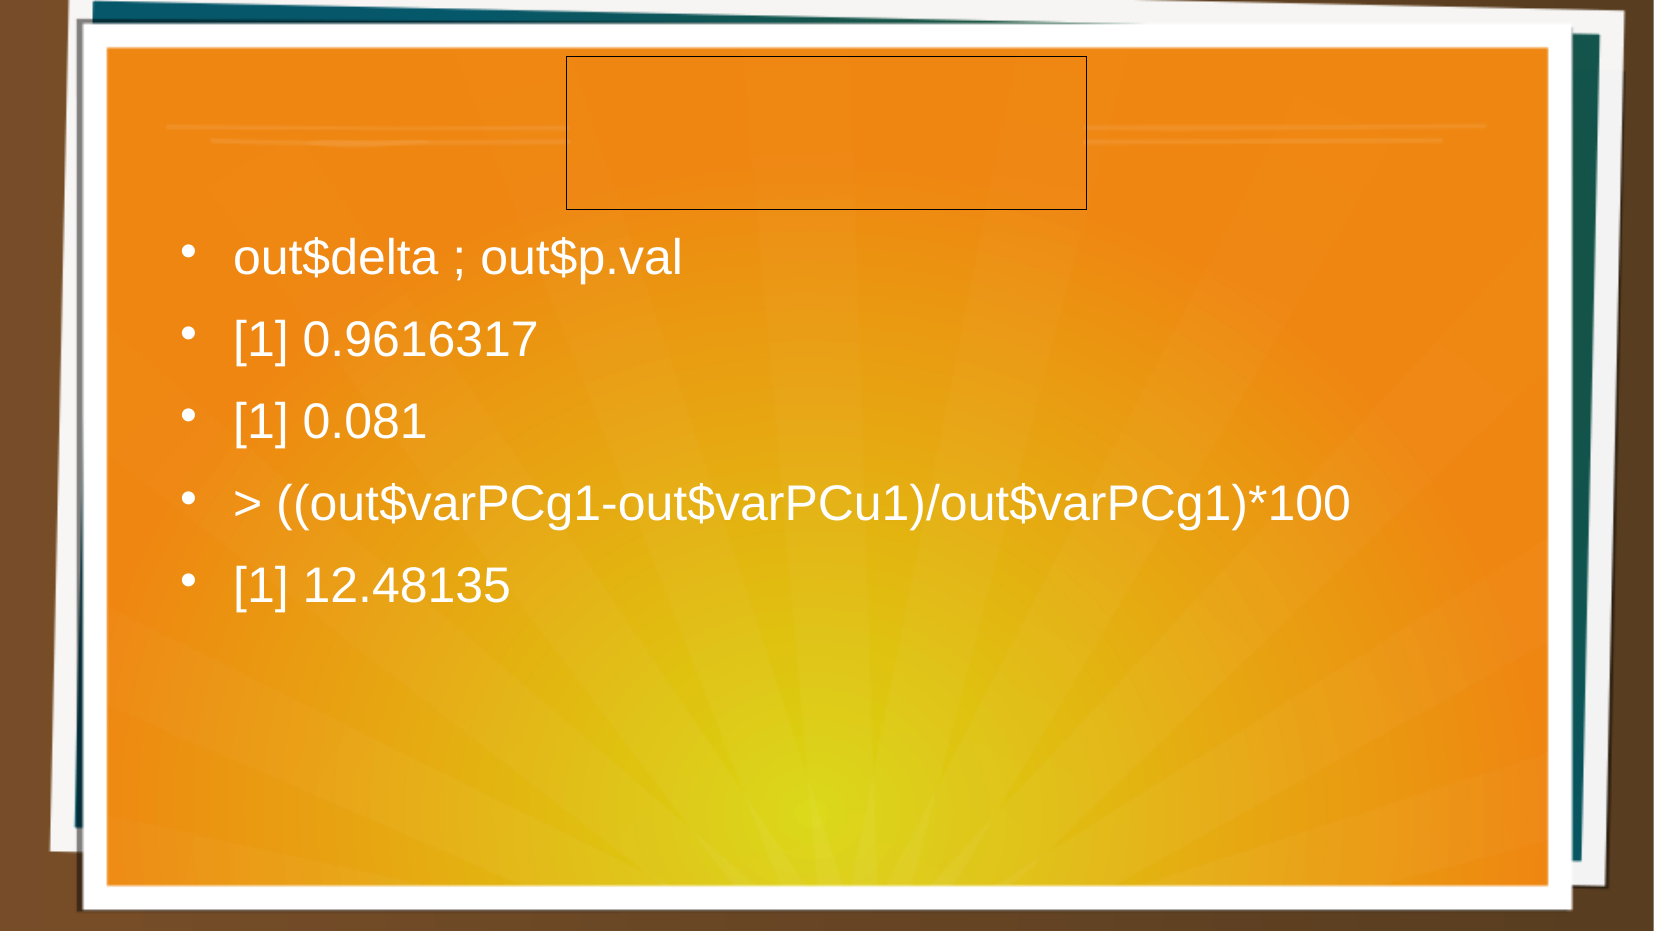

out$delta ; out$p.val
[1] 0.9616317
[1] 0.081
> ((out$varPCg1-out$varPCu1)/out$varPCg1)*100
[1] 12.48135